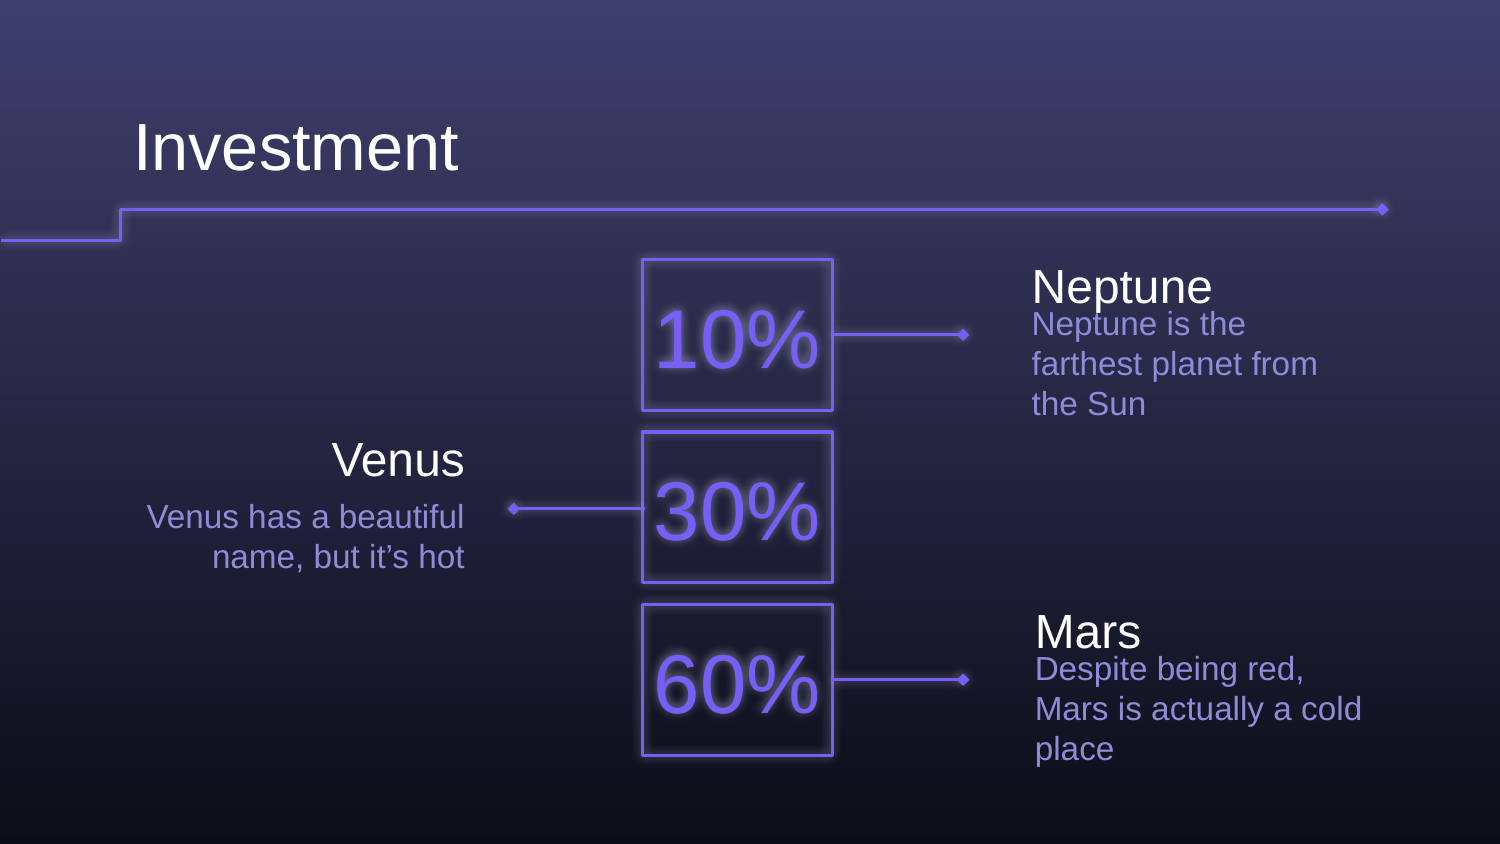

# Investment
Neptune

10%
Neptune is the farthest planet from the Sun
Venus

30%
Venus has a beautiful name, but it’s hot
Mars

60%
Despite being red, Mars is actually a cold place